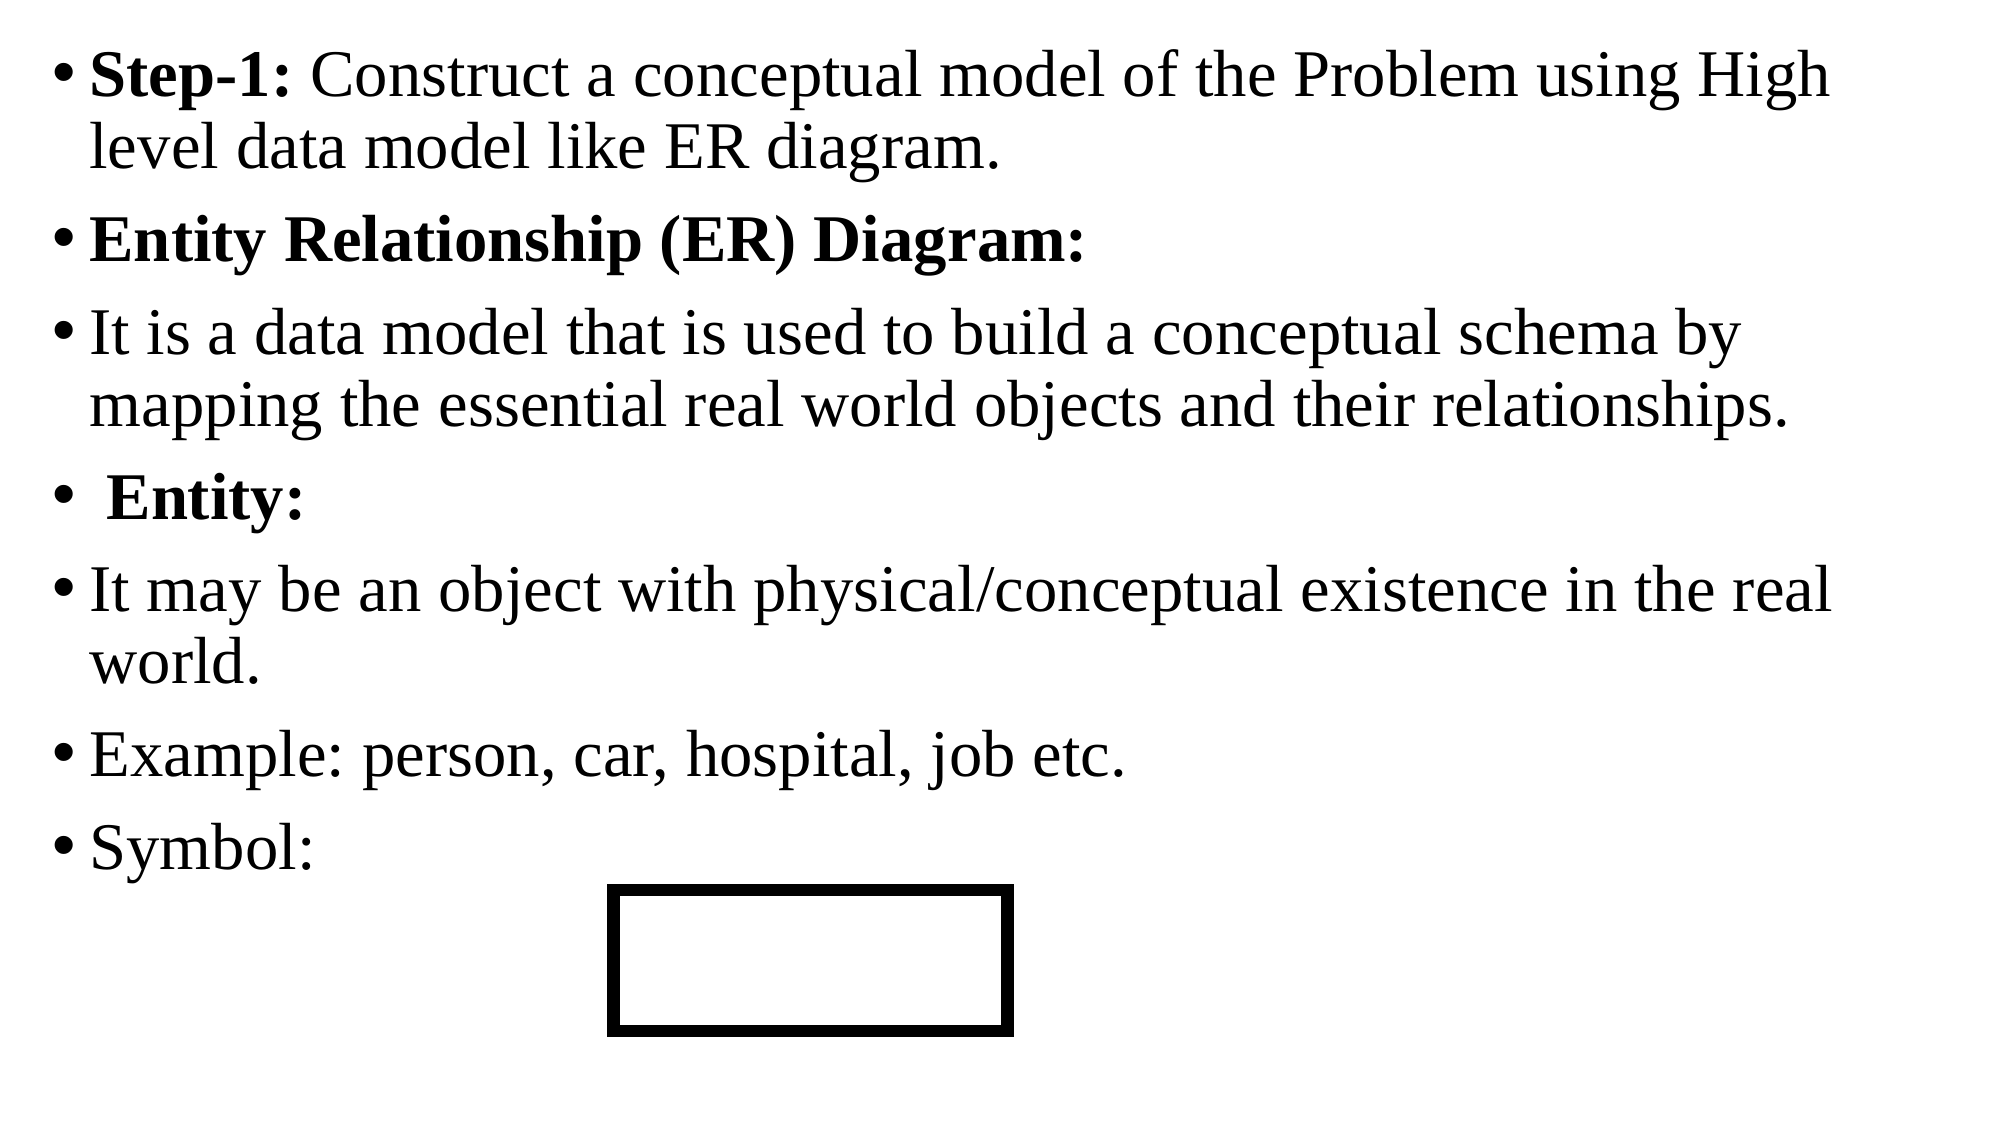

Step-1: Construct a conceptual model of the Problem using High level data model like ER diagram.
Entity Relationship (ER) Diagram:
It is a data model that is used to build a conceptual schema by mapping the essential real world objects and their relationships.
 Entity:
It may be an object with physical/conceptual existence in the real world.
Example: person, car, hospital, job etc.
Symbol: